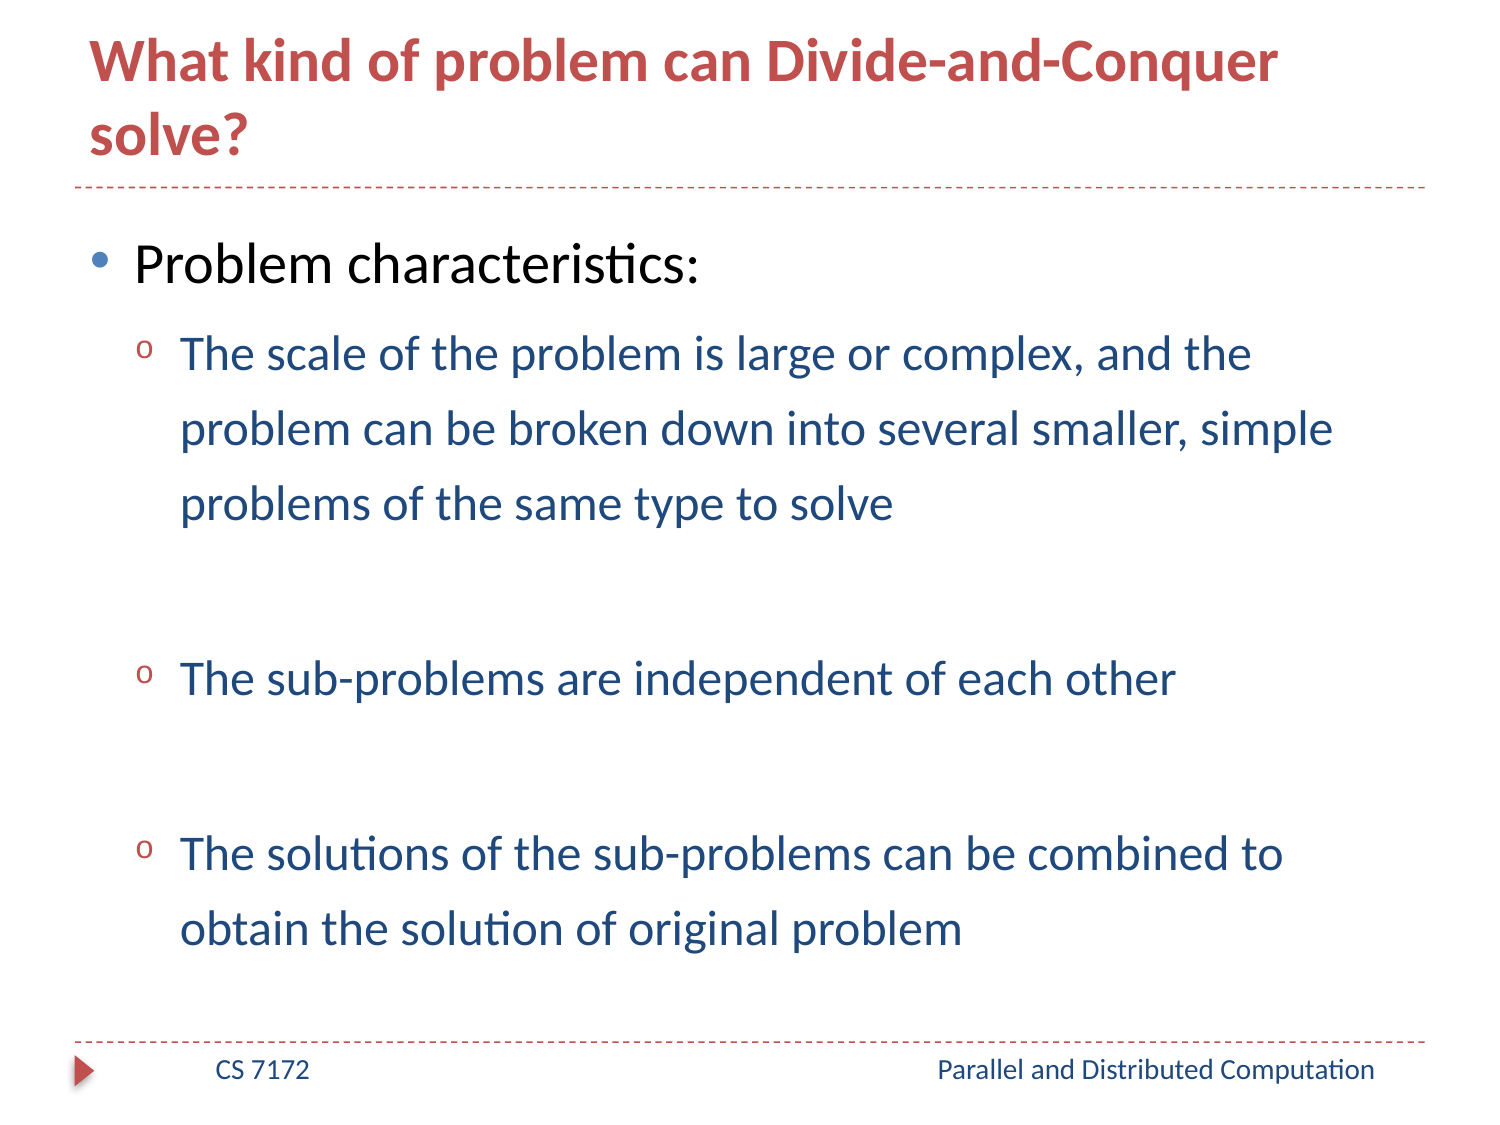

# What kind of problem can Divide-and-Conquer solve?
Problem characteristics:
The scale of the problem is large or complex, and the problem can be broken down into several smaller, simple problems of the same type to solve

The sub-problems are independent of each other

The solutions of the sub-problems can be combined to obtain the solution of original problem
CS 7172
Parallel and Distributed Computation